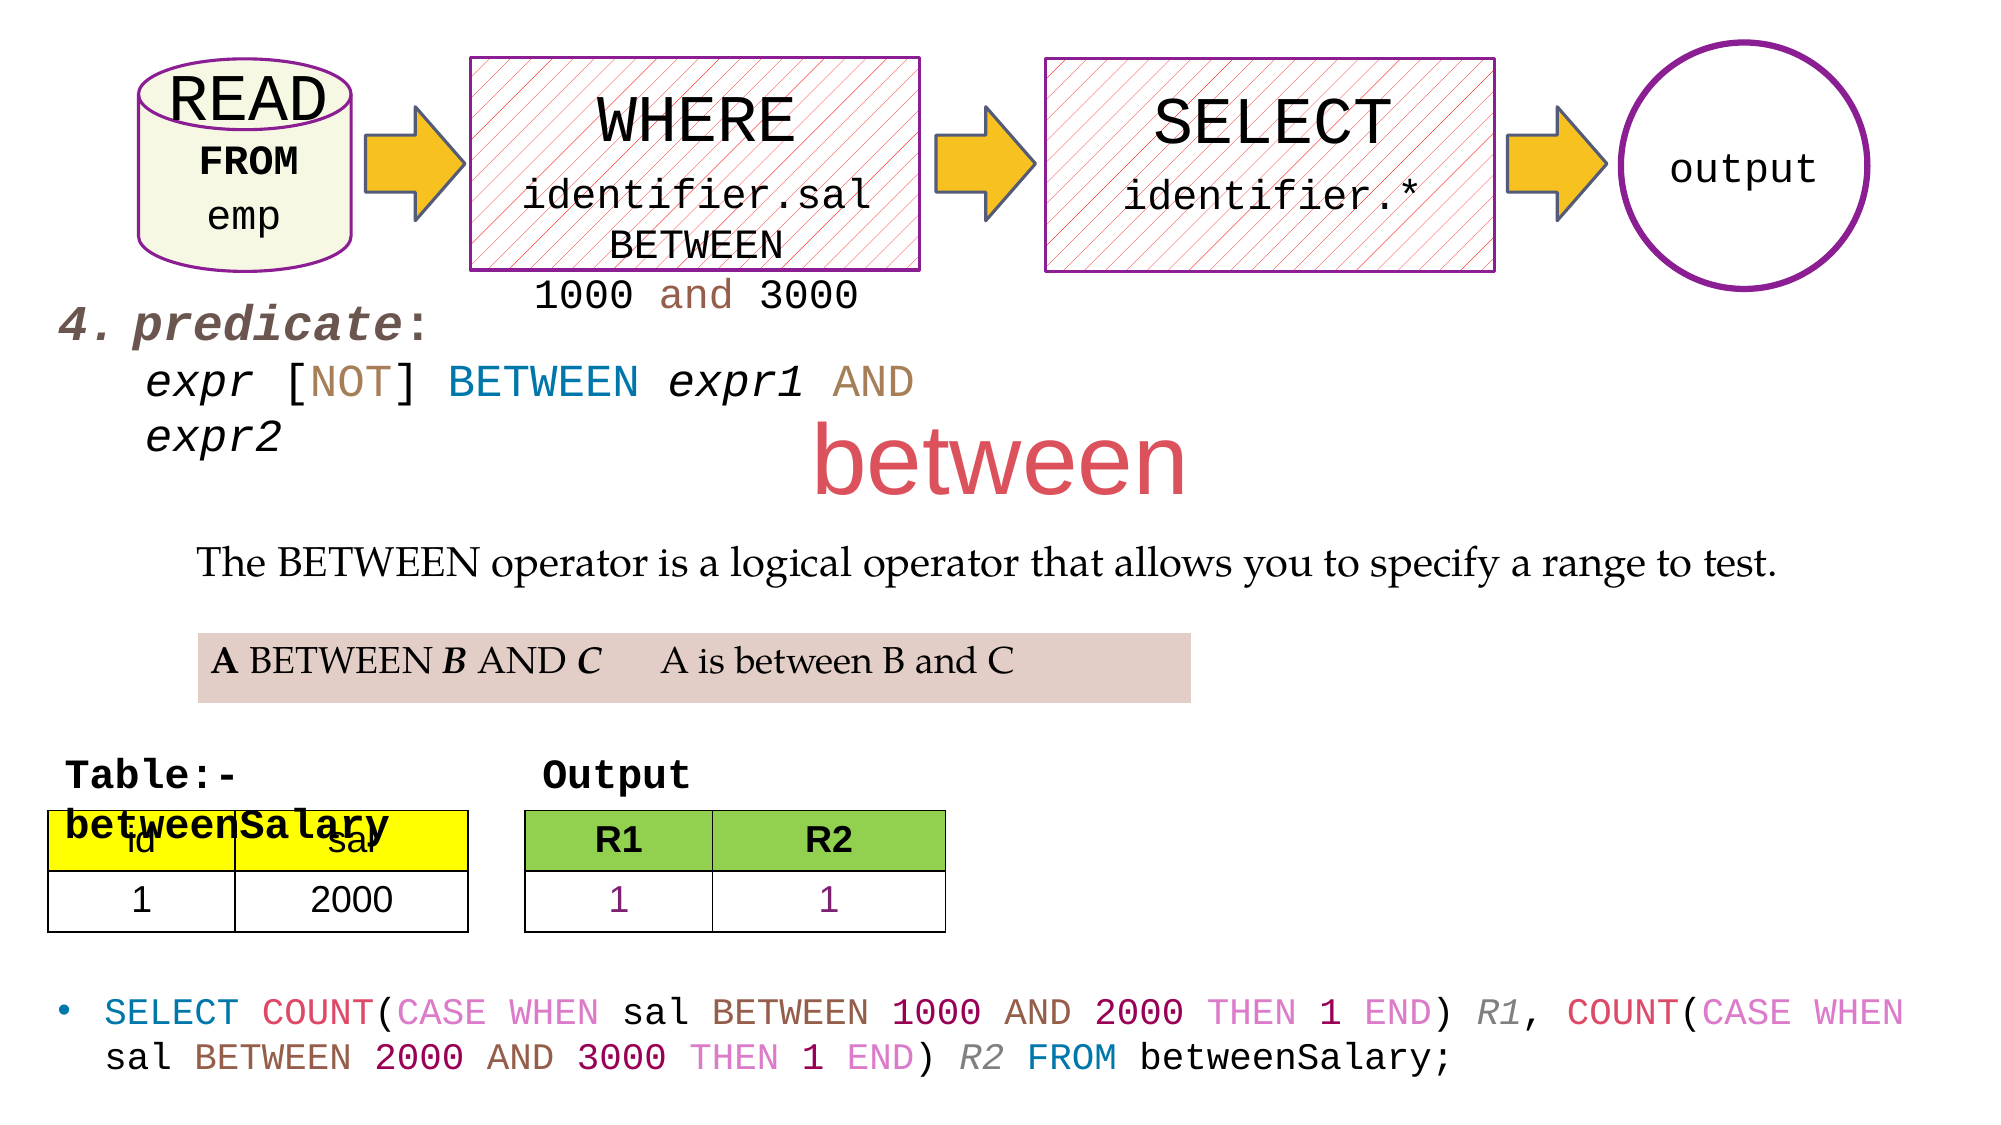

WHERE
identifier.sal BETWEEN
1000 and 3000

SELECT
identifier.*
output
READ
FROM
emp
predicate:
expr [NOT] BETWEEN expr1 AND expr2
between
The BETWEEN operator is a logical operator that allows you to specify a range to test.
| A BETWEEN B AND C | A is between B and C |
| --- | --- |
Table:- betweenSalary
Output
| id | sal |
| --- | --- |
| 1 | 2000 |
| R1 | R2 |
| --- | --- |
| 1 | 1 |
SELECT COUNT(CASE WHEN sal BETWEEN 1000 AND 2000 THEN 1 END) R1, COUNT(CASE WHEN sal BETWEEN 2000 AND 3000 THEN 1 END) R2 FROM betweenSalary;